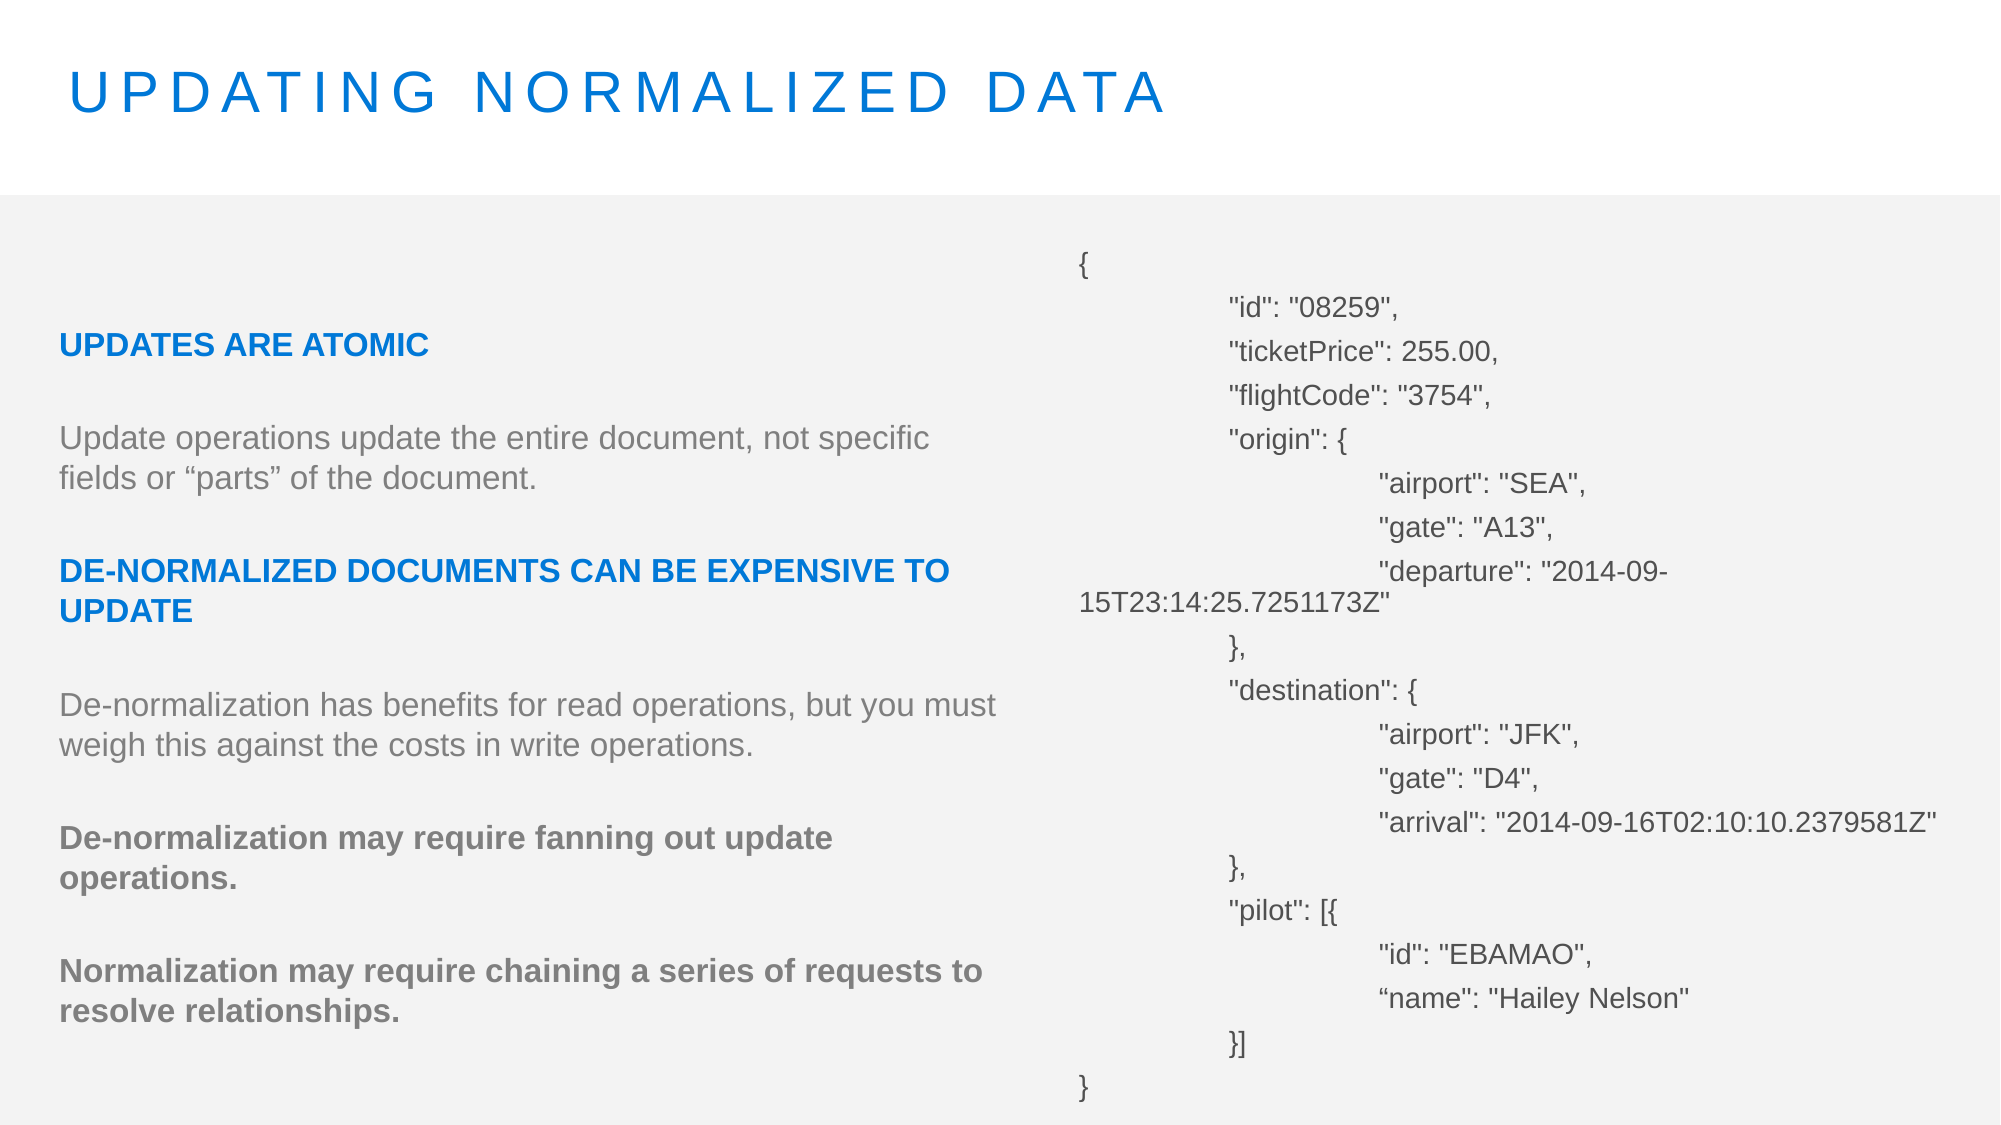

# Updating Normalized Data
{
	"id": "08259",
	"ticketPrice": 255.00,
	"flightCode": "3754",
	"origin": {
		"airport": "SEA",
		"gate": "A13",
		"departure": "2014-09-15T23:14:25.7251173Z"
	},
	"destination": {
		"airport": "JFK",
		"gate": "D4",
		"arrival": "2014-09-16T02:10:10.2379581Z"
	},
	"pilot": [{
		"id": "EBAMAO",
		“name": "Hailey Nelson"
	}]
}
UPDATES ARE ATOMIC

Update operations update the entire document, not specific fields or “parts” of the document.

DE-NORMALIZED DOCUMENTS CAN BE EXPENSIVE TO UPDATE

De-normalization has benefits for read operations, but you must weigh this against the costs in write operations.

De-normalization may require fanning out update operations.

Normalization may require chaining a series of requests to resolve relationships.